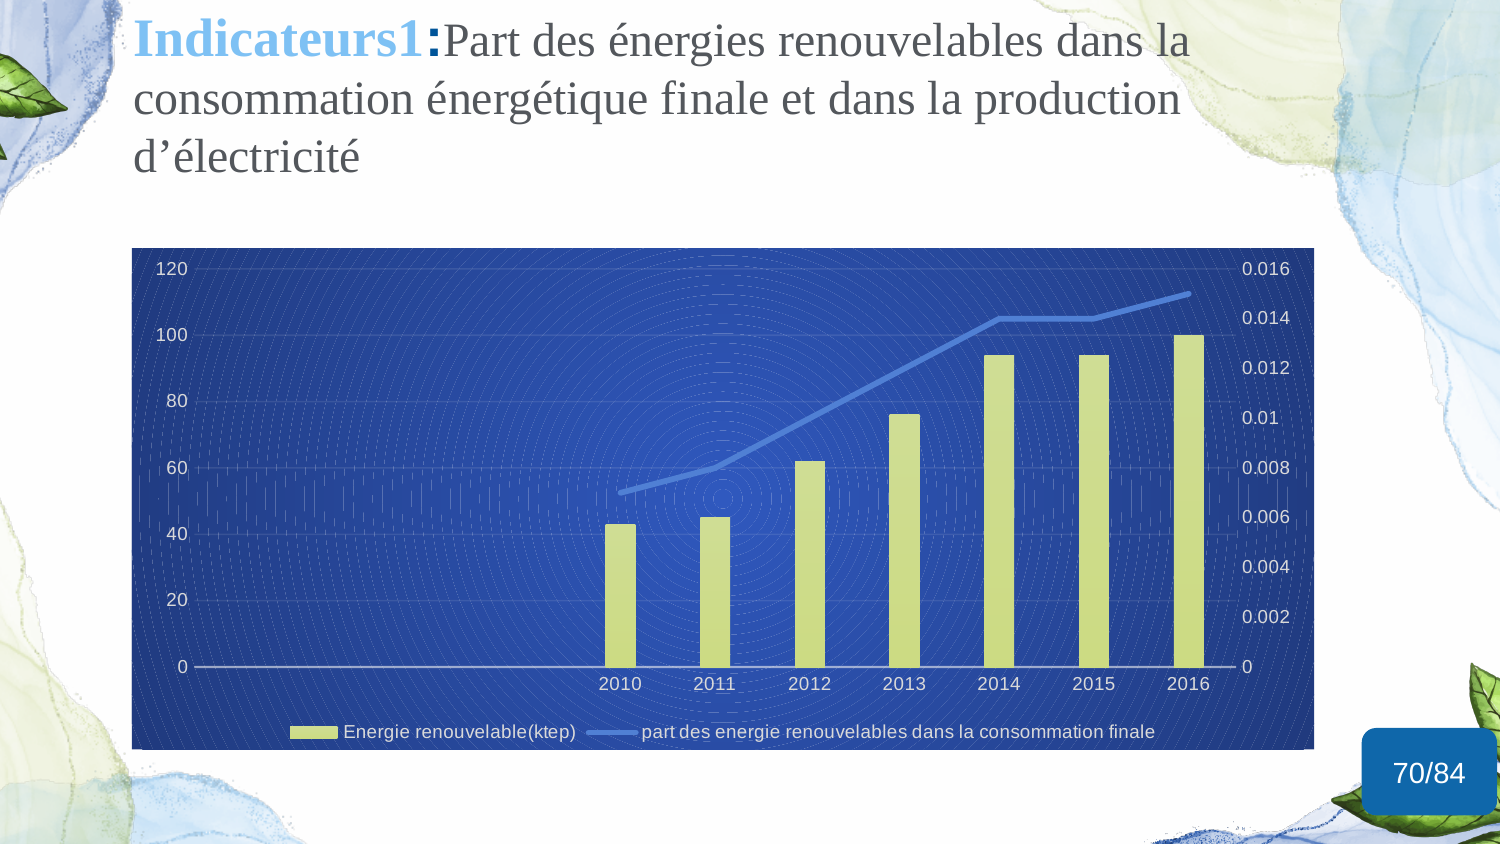

# Indicateurs1:Part des énergies renouvelables dans la consommation énergétique finale et dans la production d’électricité

### Chart

| Category | Energie renouvelable(ktep) | part des energie renouvelables dans la consommation finale |
|---|---|---|
|  | None | None |
|  | None | None |
|  | None | None |
|  | None | None |
| 2010 | 43.0 | 0.007 |
| 2011 | 45.0 | 0.008 |
| 2012 | 62.0 | 0.01 |
| 2013 | 76.0 | 0.012 |
| 2014 | 94.0 | 0.014 |
| 2015 | 94.0 | 0.014 |
| 2016 | 100.0 | 0.015 |
70/84